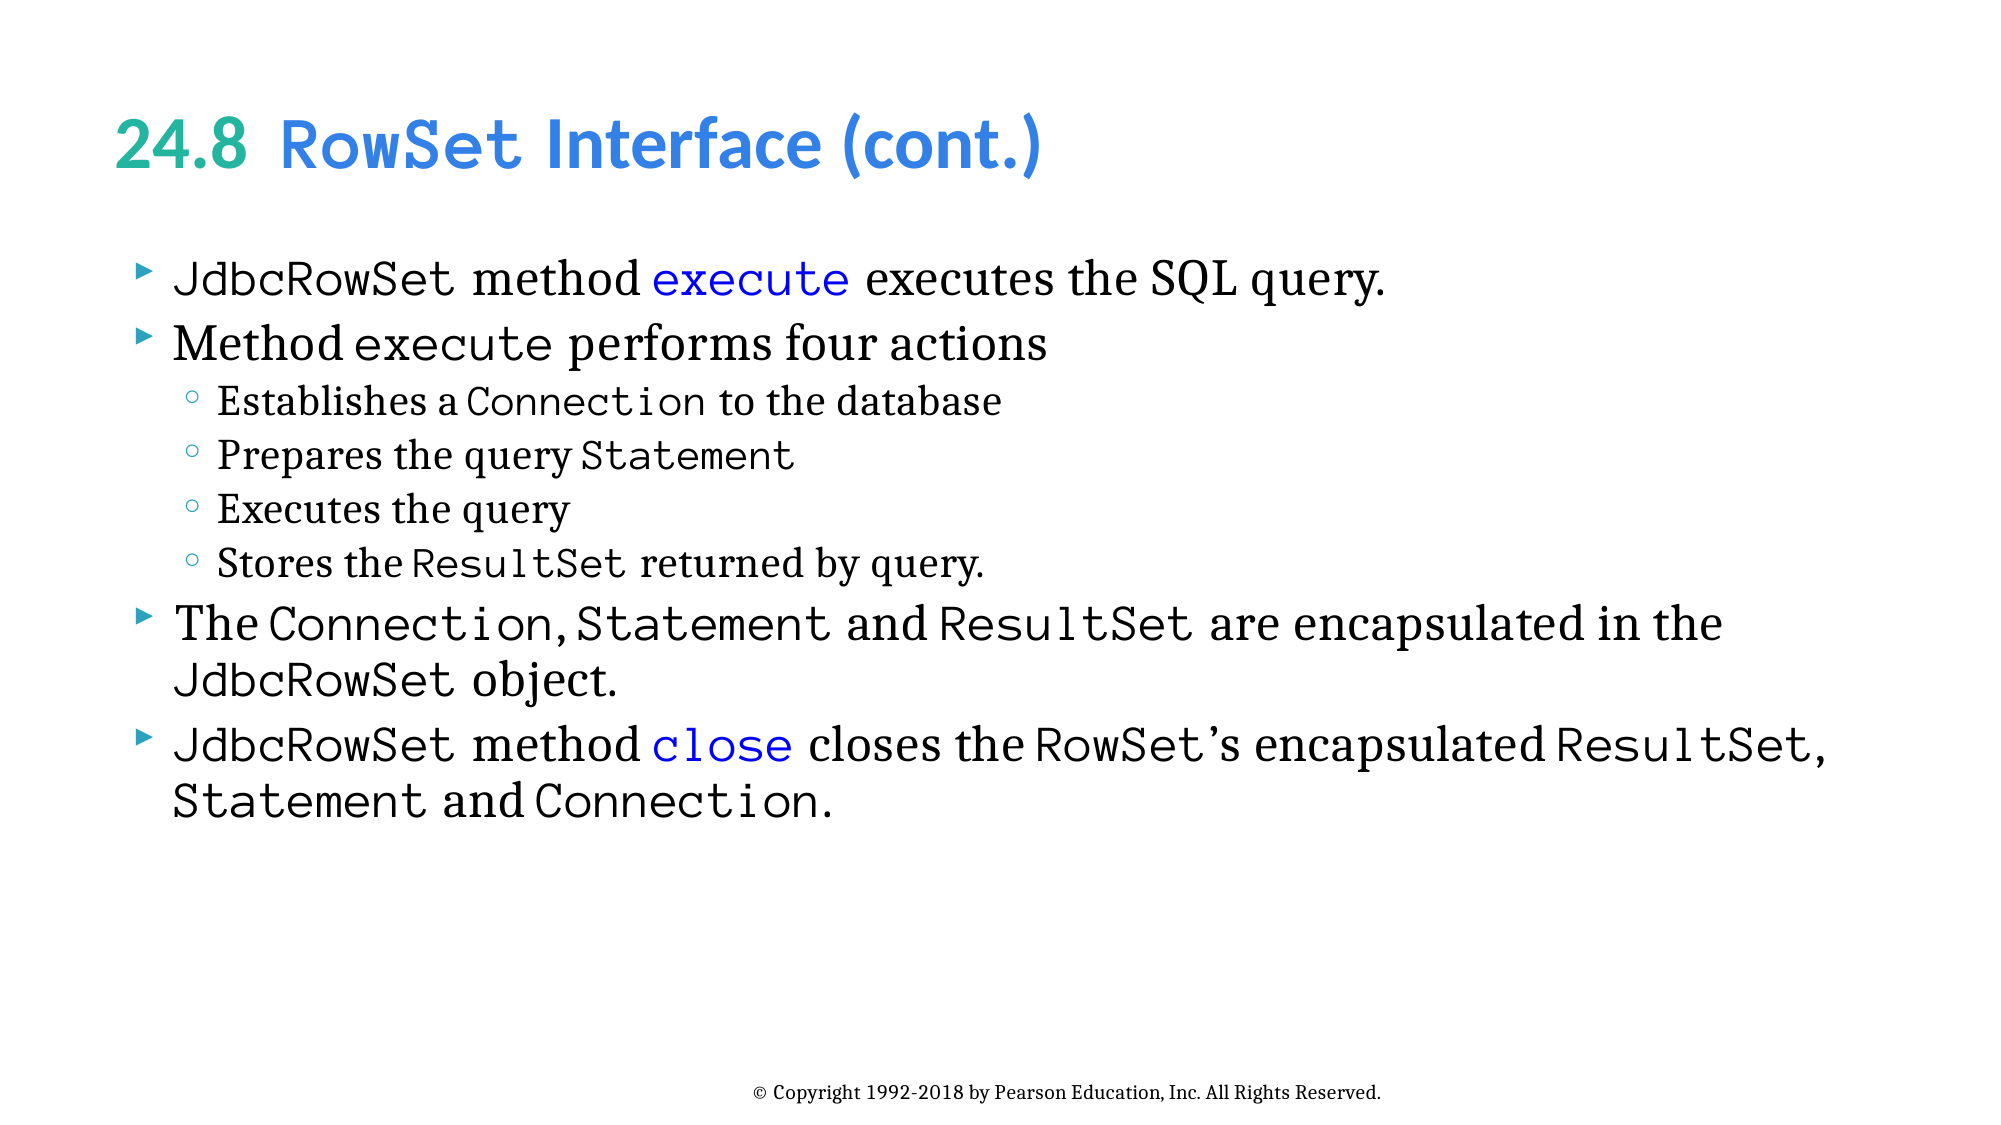

# 24.8  RowSet Interface (cont.)
JdbcRowSet method execute executes the SQL query.
Method execute performs four actions
Establishes a Connection to the database
Prepares the query Statement
Executes the query
Stores the ResultSet returned by query.
The Connection, Statement and ResultSet are encapsulated in the JdbcRowSet object.
JdbcRowSet method close closes the RowSet’s encapsulated ResultSet, Statement and Connection.
© Copyright 1992-2018 by Pearson Education, Inc. All Rights Reserved.